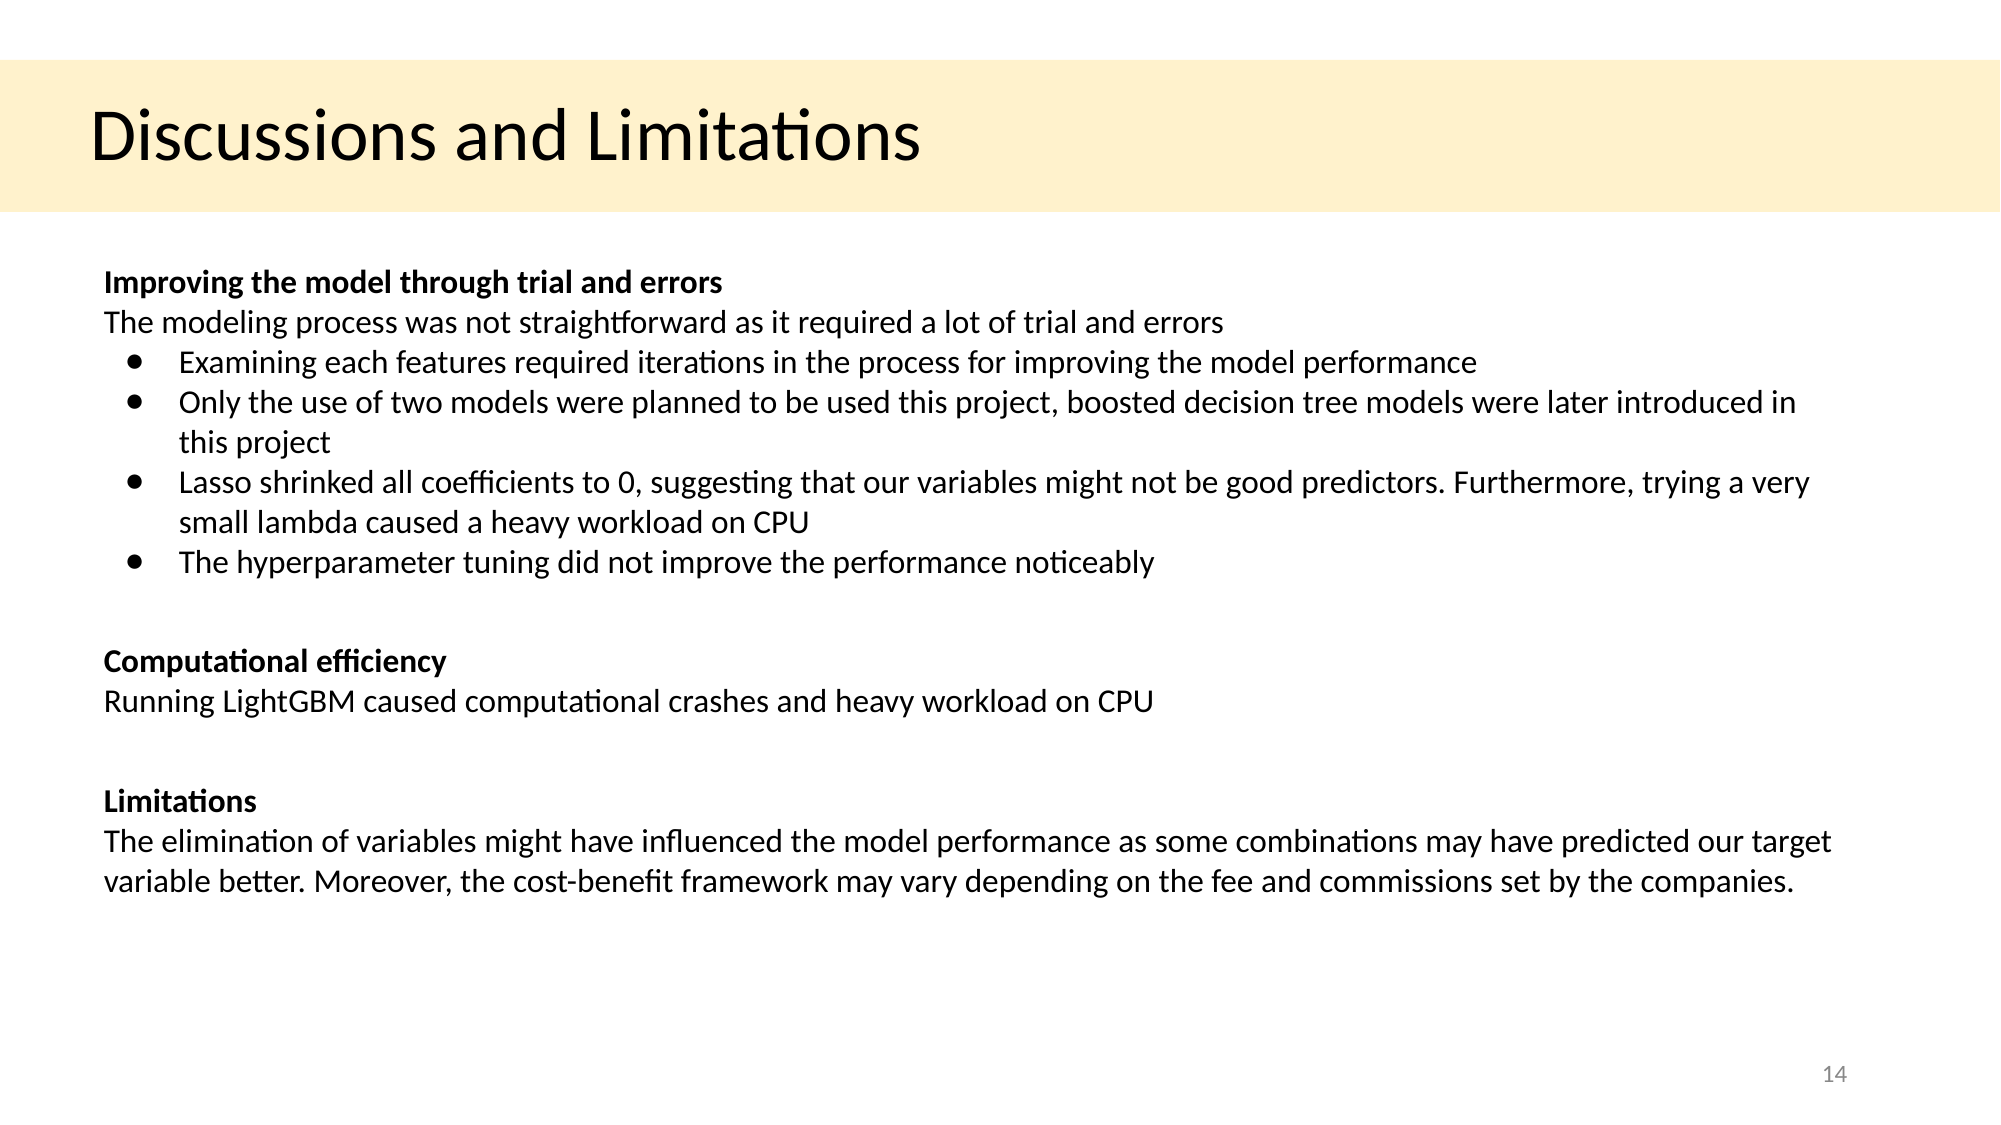

# Discussions and Limitations
Improving the model through trial and errors
The modeling process was not straightforward as it required a lot of trial and errors
Examining each features required iterations in the process for improving the model performance
Only the use of two models were planned to be used this project, boosted decision tree models were later introduced in this project
Lasso shrinked all coefficients to 0, suggesting that our variables might not be good predictors. Furthermore, trying a very small lambda caused a heavy workload on CPU
The hyperparameter tuning did not improve the performance noticeably

Computational efficiency
Running LightGBM caused computational crashes and heavy workload on CPU

Limitations
The elimination of variables might have influenced the model performance as some combinations may have predicted our target variable better. Moreover, the cost-benefit framework may vary depending on the fee and commissions set by the companies.
14